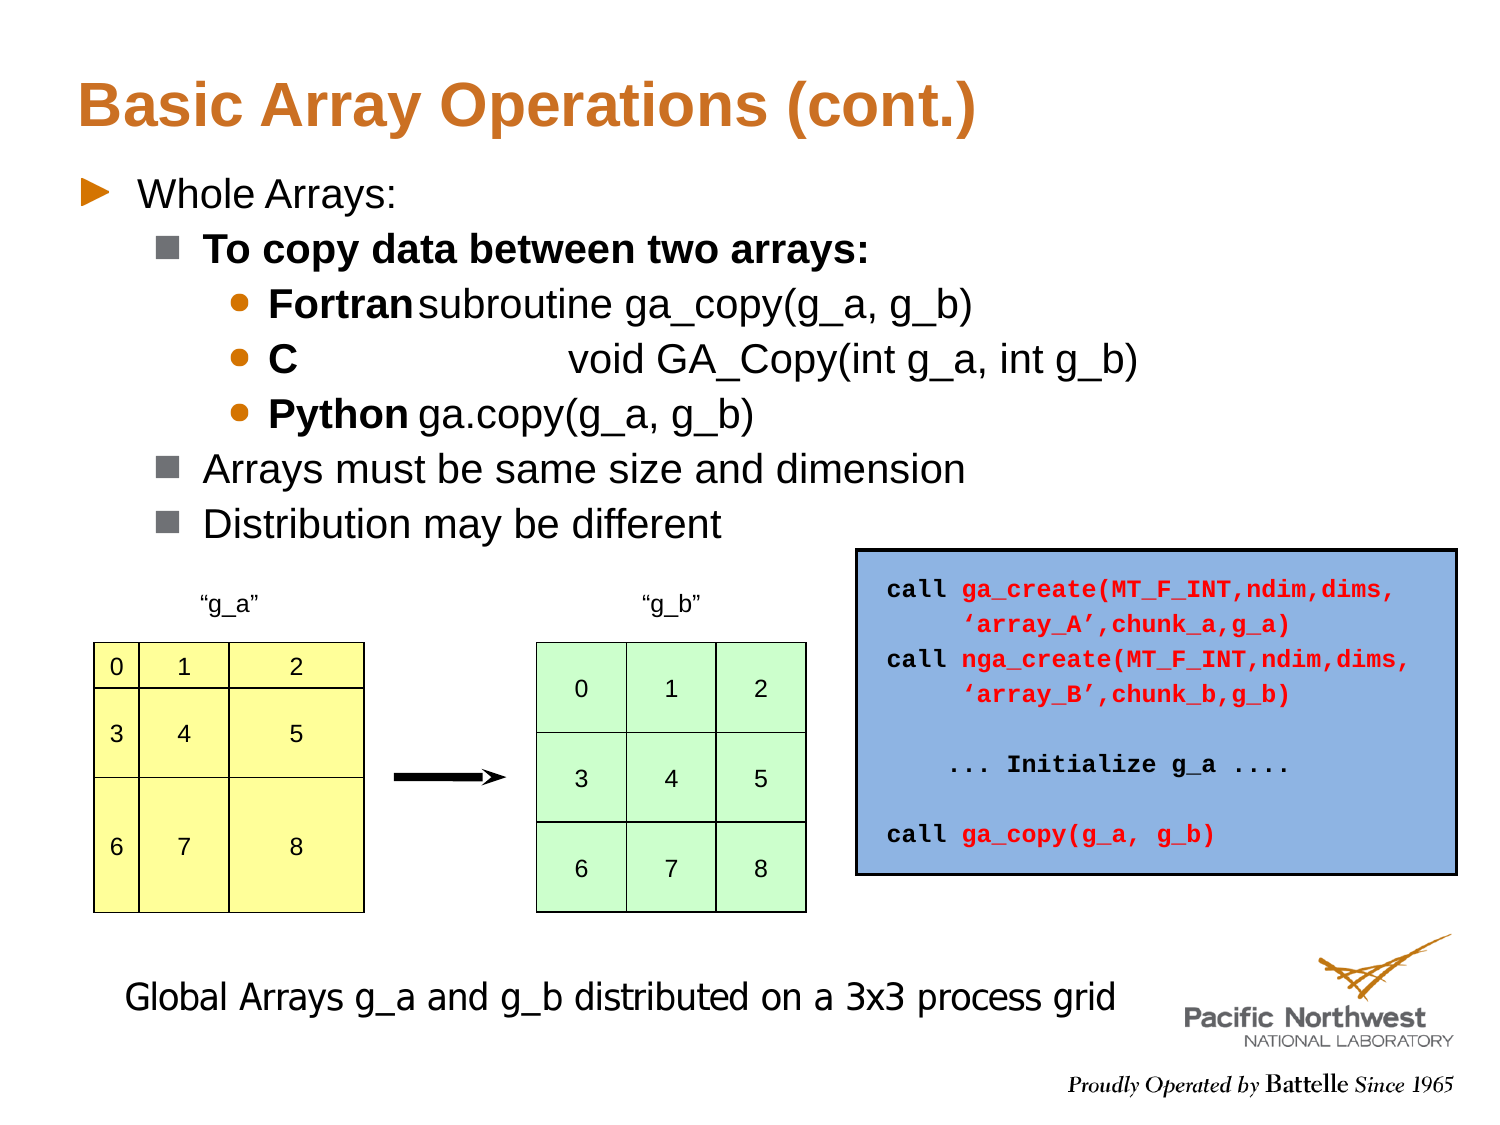

# Basic Array Operations (cont.)
Whole Arrays:
To copy data between two arrays:
Fortran	subroutine ga_copy(g_a, g_b)
C		void GA_Copy(int g_a, int g_b)
Python	ga.copy(g_a, g_b)
Arrays must be same size and dimension
Distribution may be different
call ga_create(MT_F_INT,ndim,dims,
     ‘array_A’,chunk_a,g_a)
call nga_create(MT_F_INT,ndim,dims,
     ‘array_B’,chunk_b,g_b)

    ... Initialize g_a ....

call ga_copy(g_a, g_b)
“g_a”
“g_b”
0
1
2
3
4
5
6
7
8
0
1
2
3
4
5
6
7
8

Global Arrays g_a and g_b distributed on a 3x3 process grid